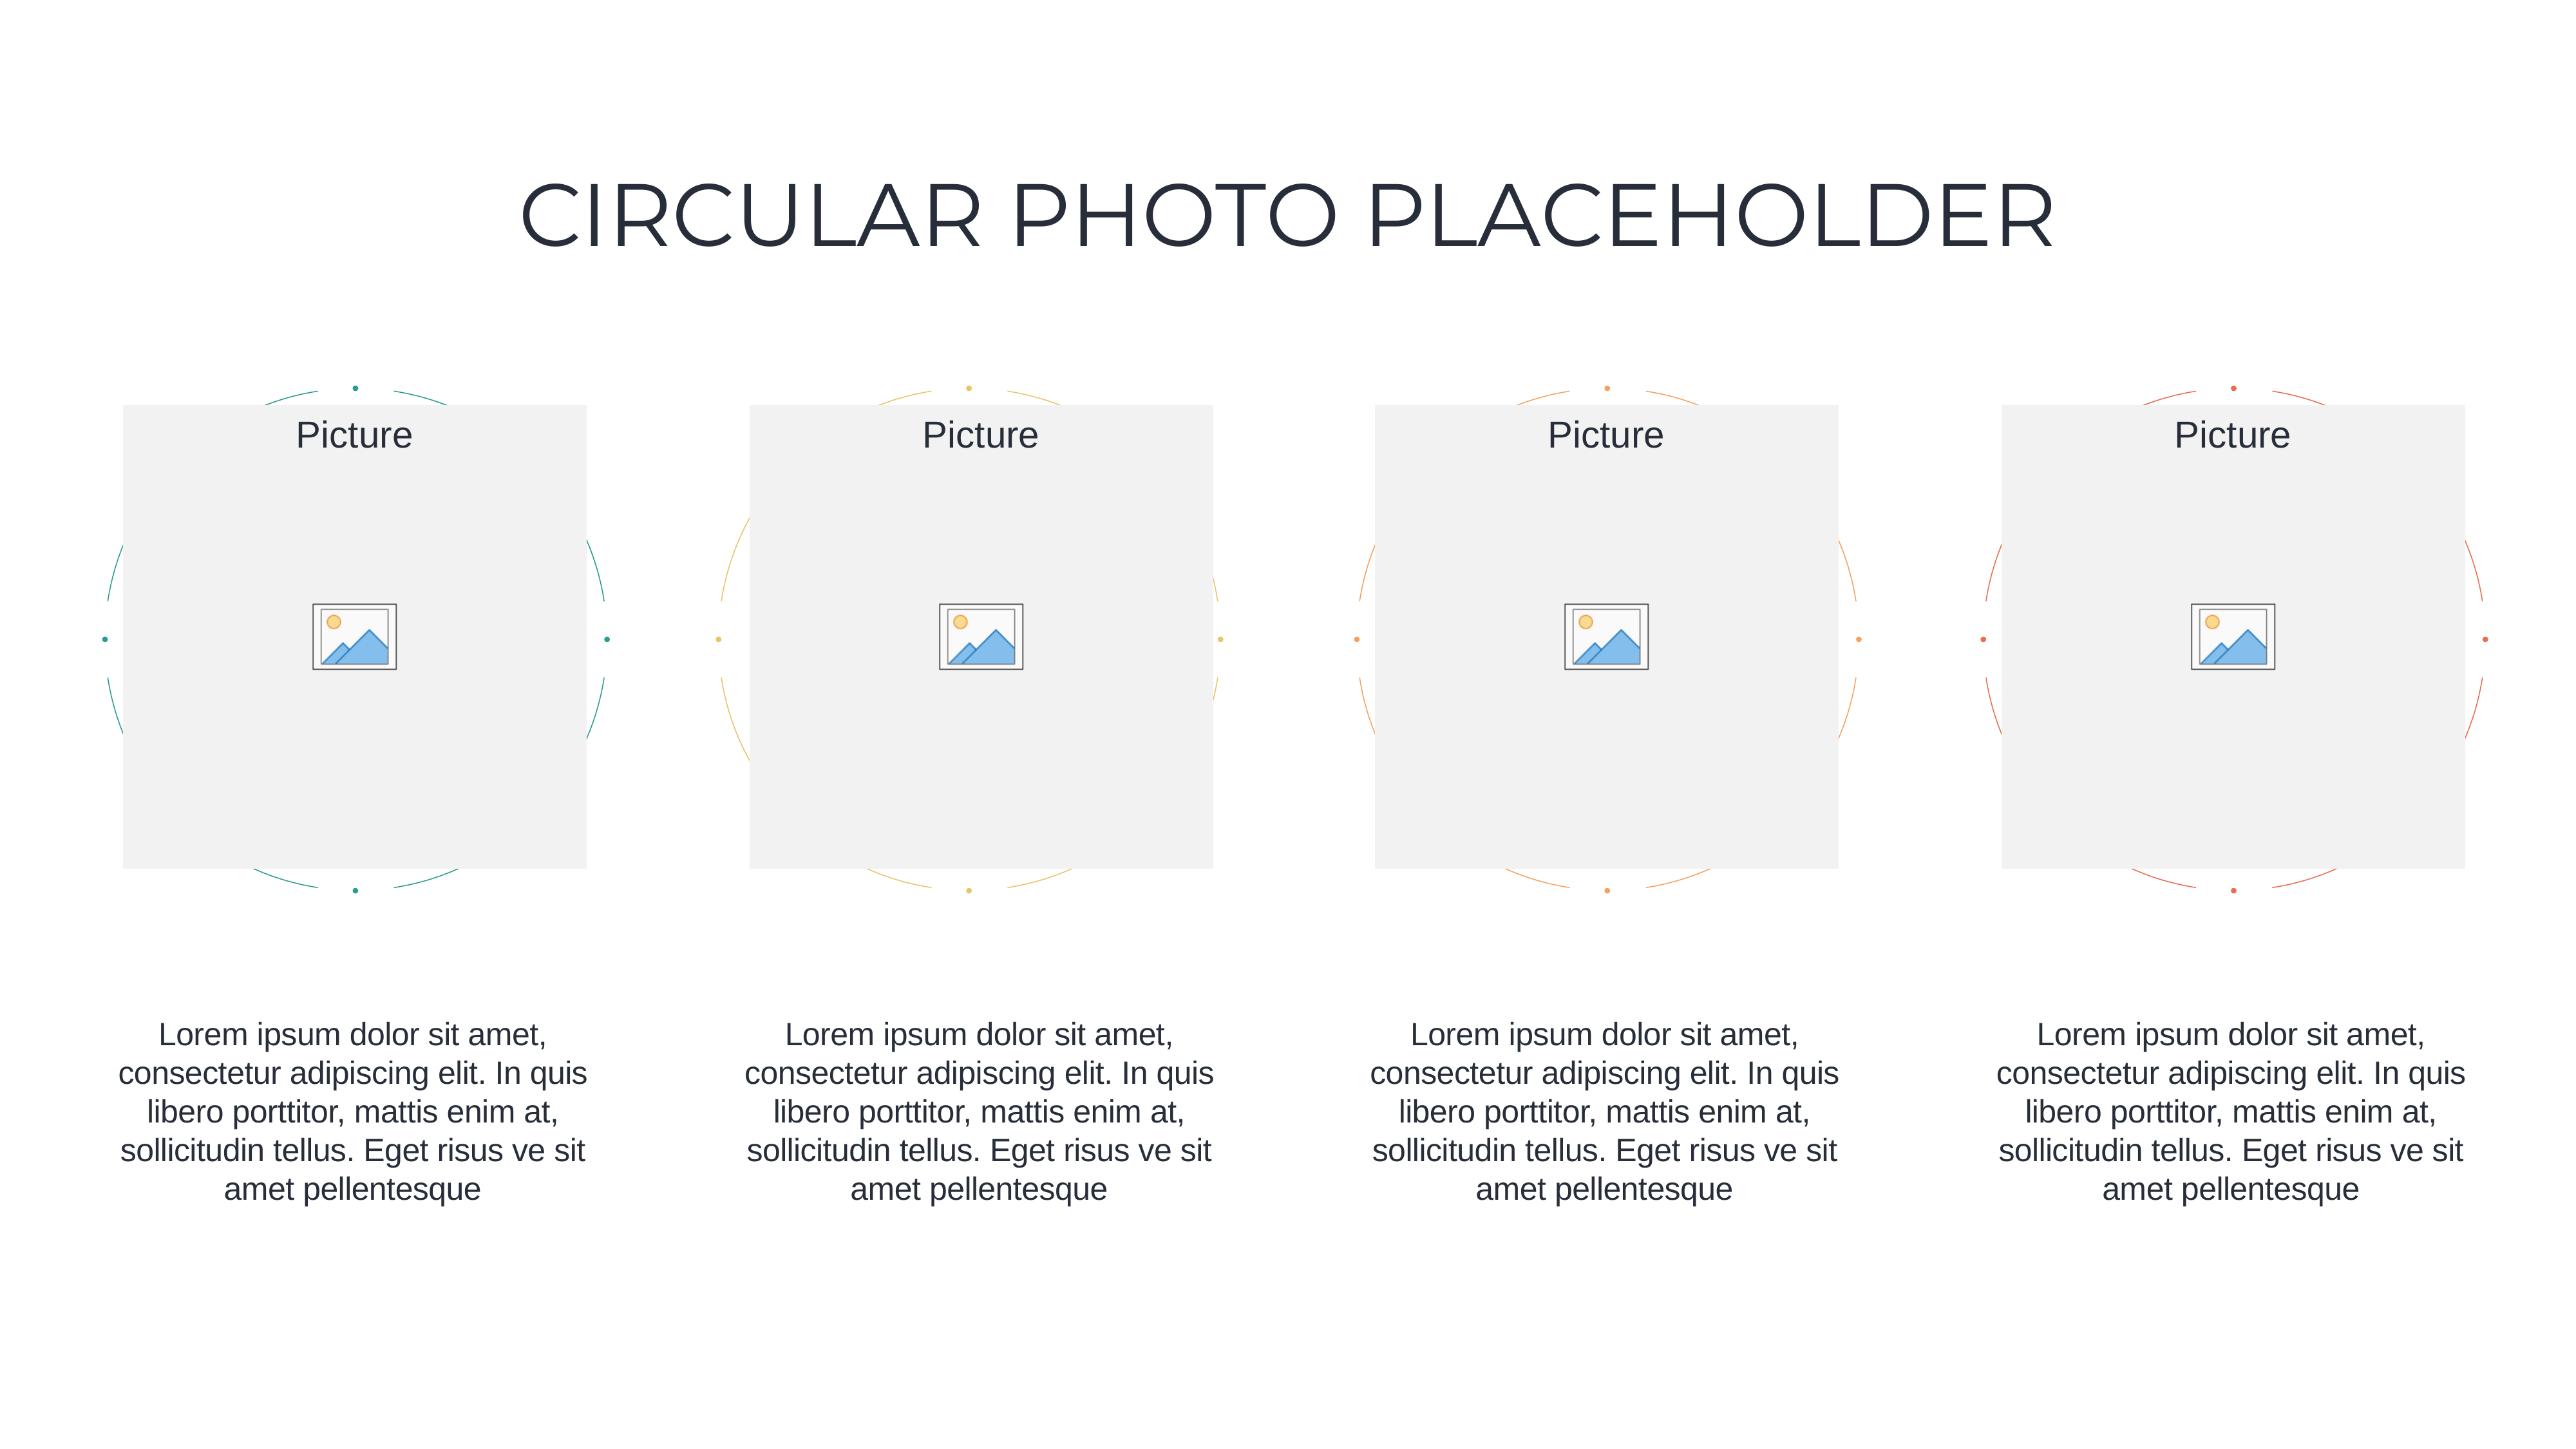

# CIRCULAR PHOTO PLACEHOLDER

Lorem ipsum dolor sit amet, consectetur adipiscing elit. In quis libero porttitor, mattis enim at, sollicitudin tellus. Eget risus ve sit amet pellentesque
Lorem ipsum dolor sit amet, consectetur adipiscing elit. In quis libero porttitor, mattis enim at, sollicitudin tellus. Eget risus ve sit amet pellentesque
Lorem ipsum dolor sit amet, consectetur adipiscing elit. In quis libero porttitor, mattis enim at, sollicitudin tellus. Eget risus ve sit amet pellentesque
Lorem ipsum dolor sit amet, consectetur adipiscing elit. In quis libero porttitor, mattis enim at, sollicitudin tellus. Eget risus ve sit amet pellentesque